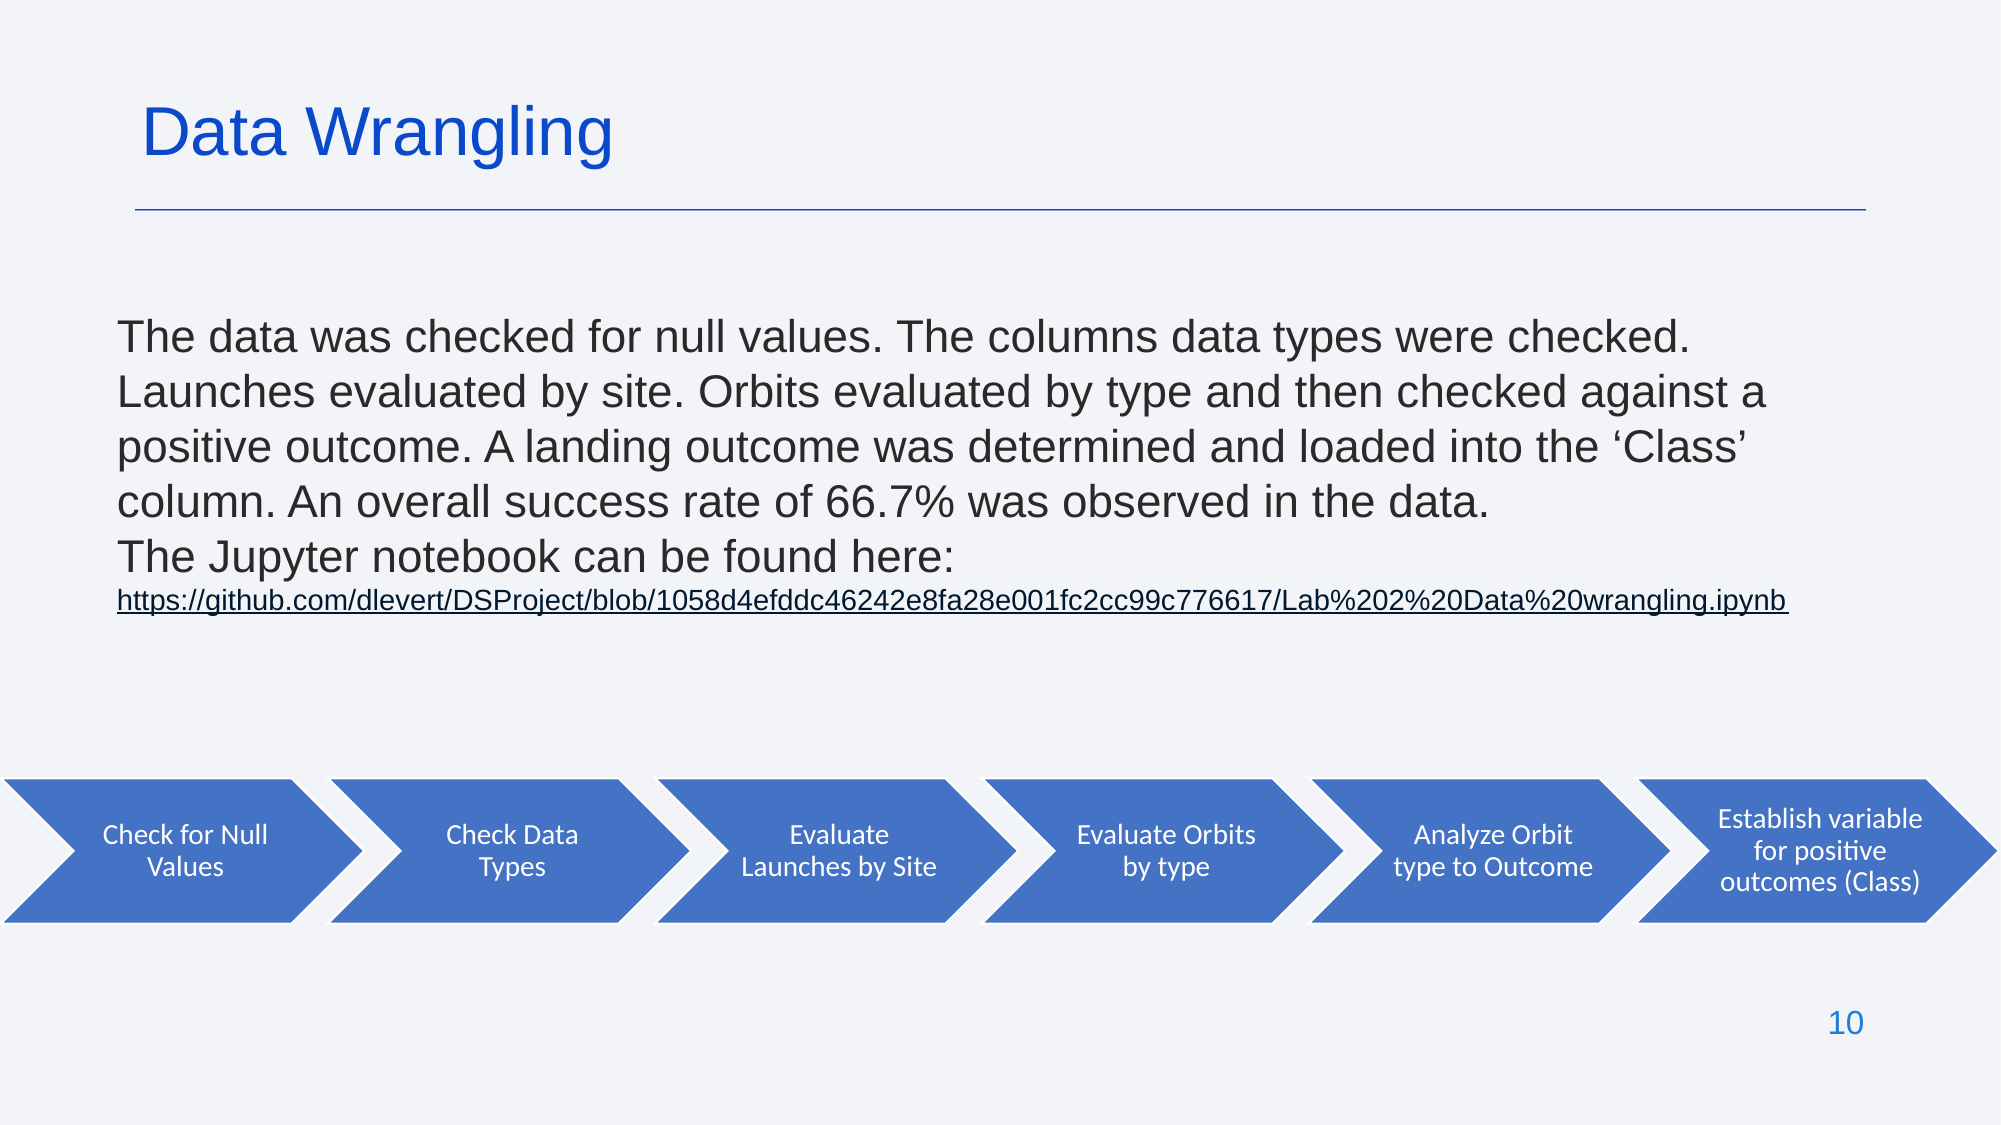

Data Wrangling
The data was checked for null values. The columns data types were checked. Launches evaluated by site. Orbits evaluated by type and then checked against a positive outcome. A landing outcome was determined and loaded into the ‘Class’ column. An overall success rate of 66.7% was observed in the data.
The Jupyter notebook can be found here: https://github.com/dlevert/DSProject/blob/1058d4efddc46242e8fa28e001fc2cc99c776617/Lab%202%20Data%20wrangling.ipynb
Check for Null Values
Check Data Types
Evaluate Launches by Site
Evaluate Orbits by type
Analyze Orbit type to Outcome
Establish variable for positive outcomes (Class)
10